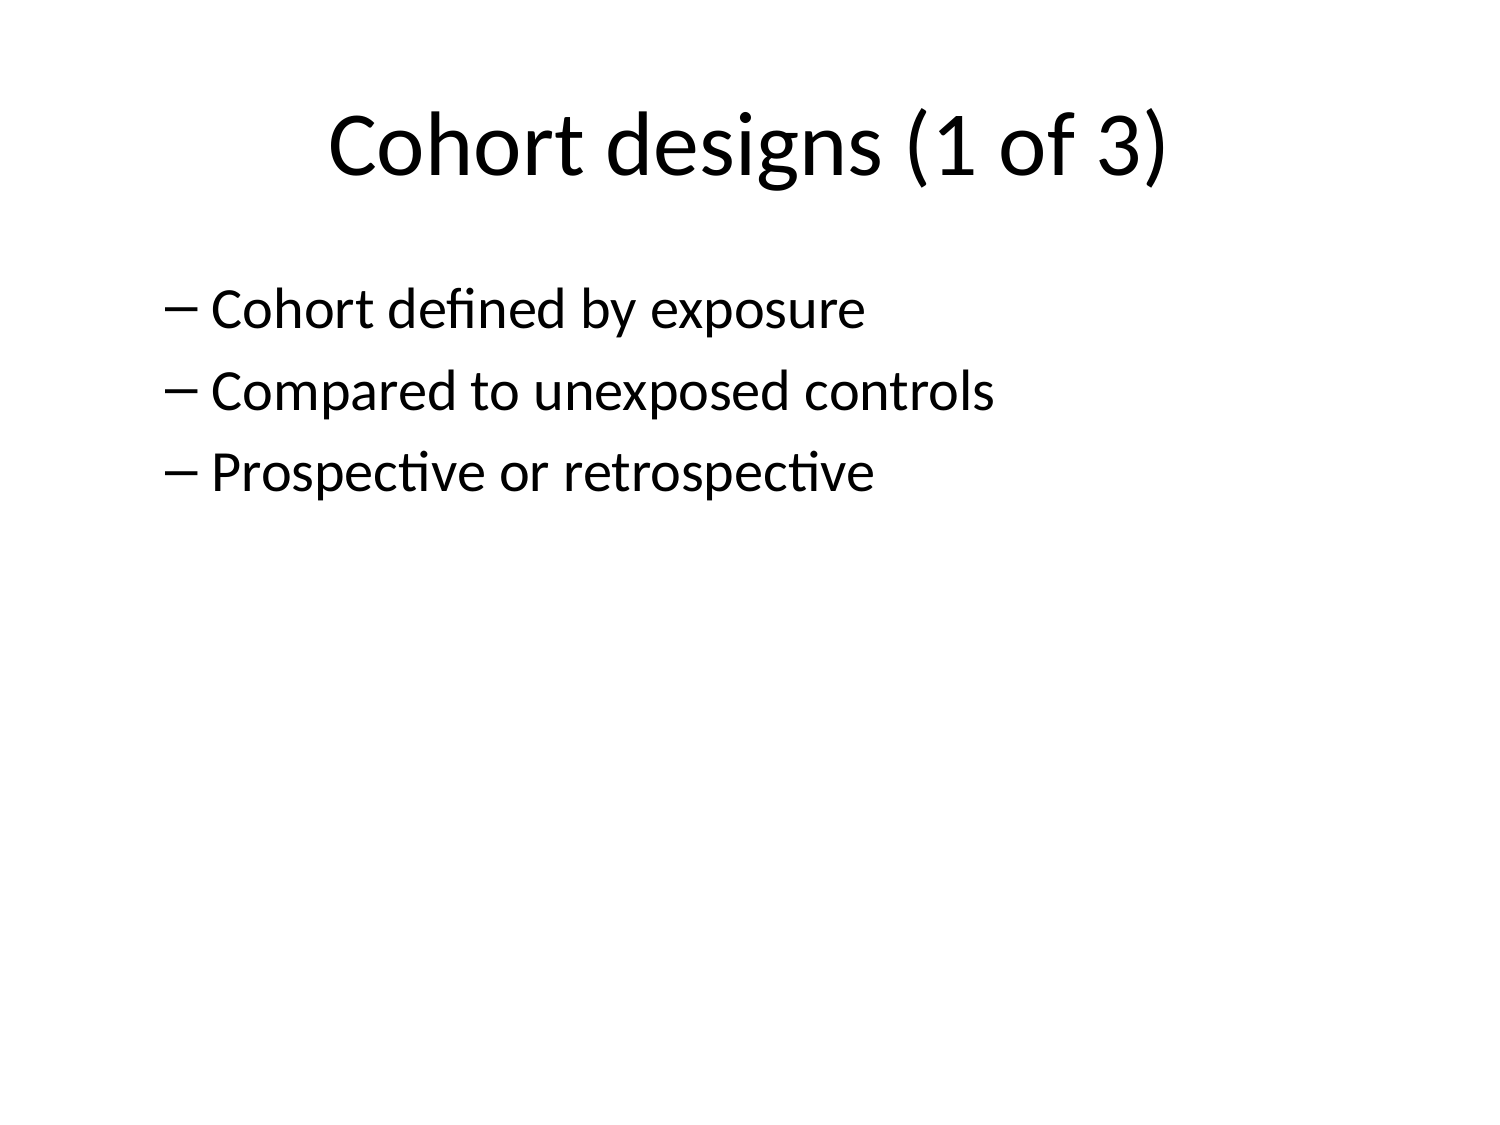

# Cohort designs (1 of 3)
Cohort defined by exposure
Compared to unexposed controls
Prospective or retrospective